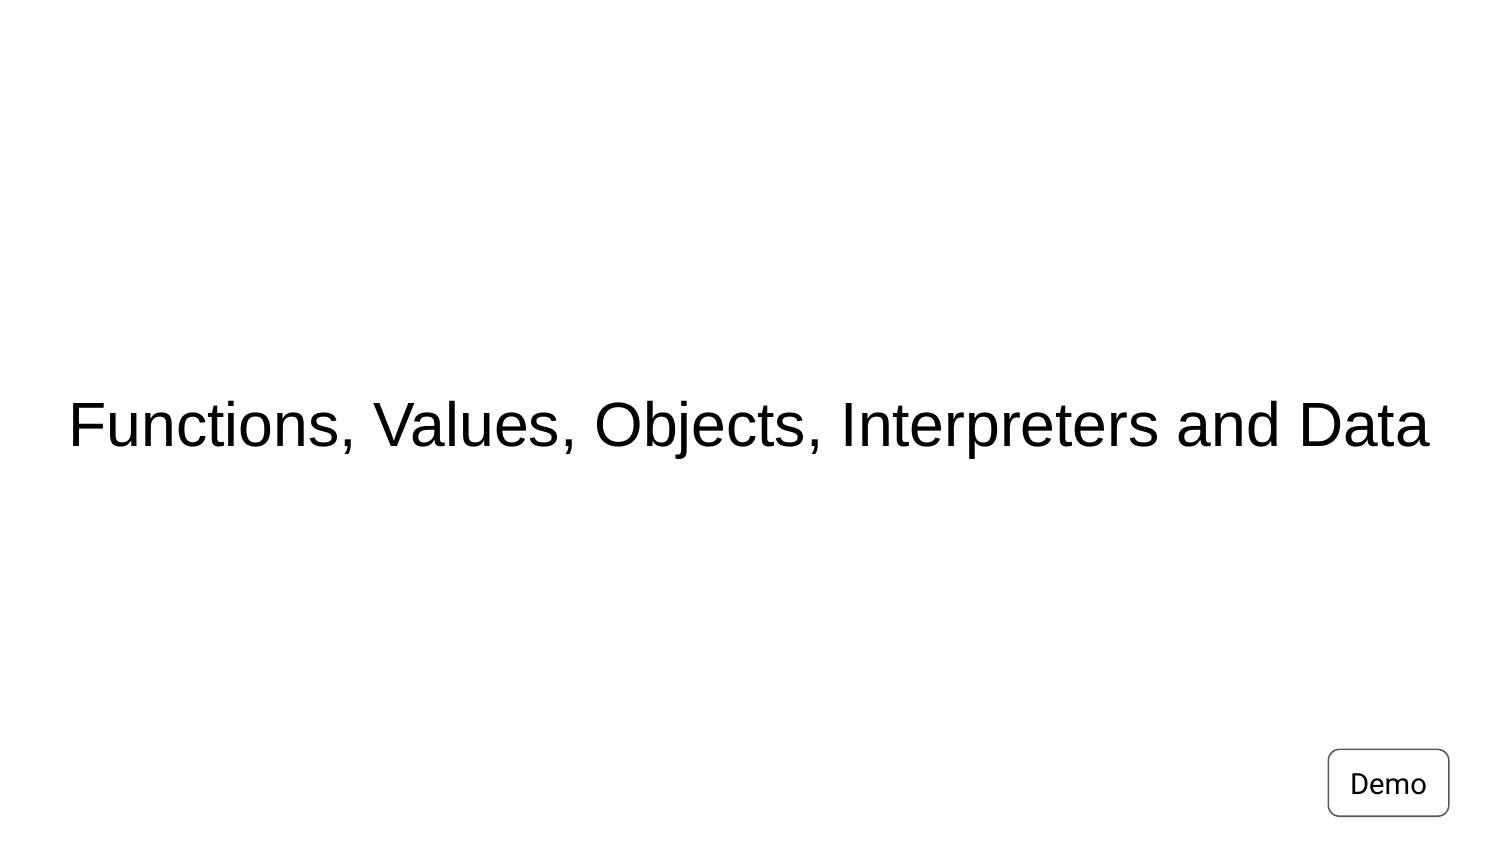

# Functions, Values, Objects, Interpreters and Data
Demo